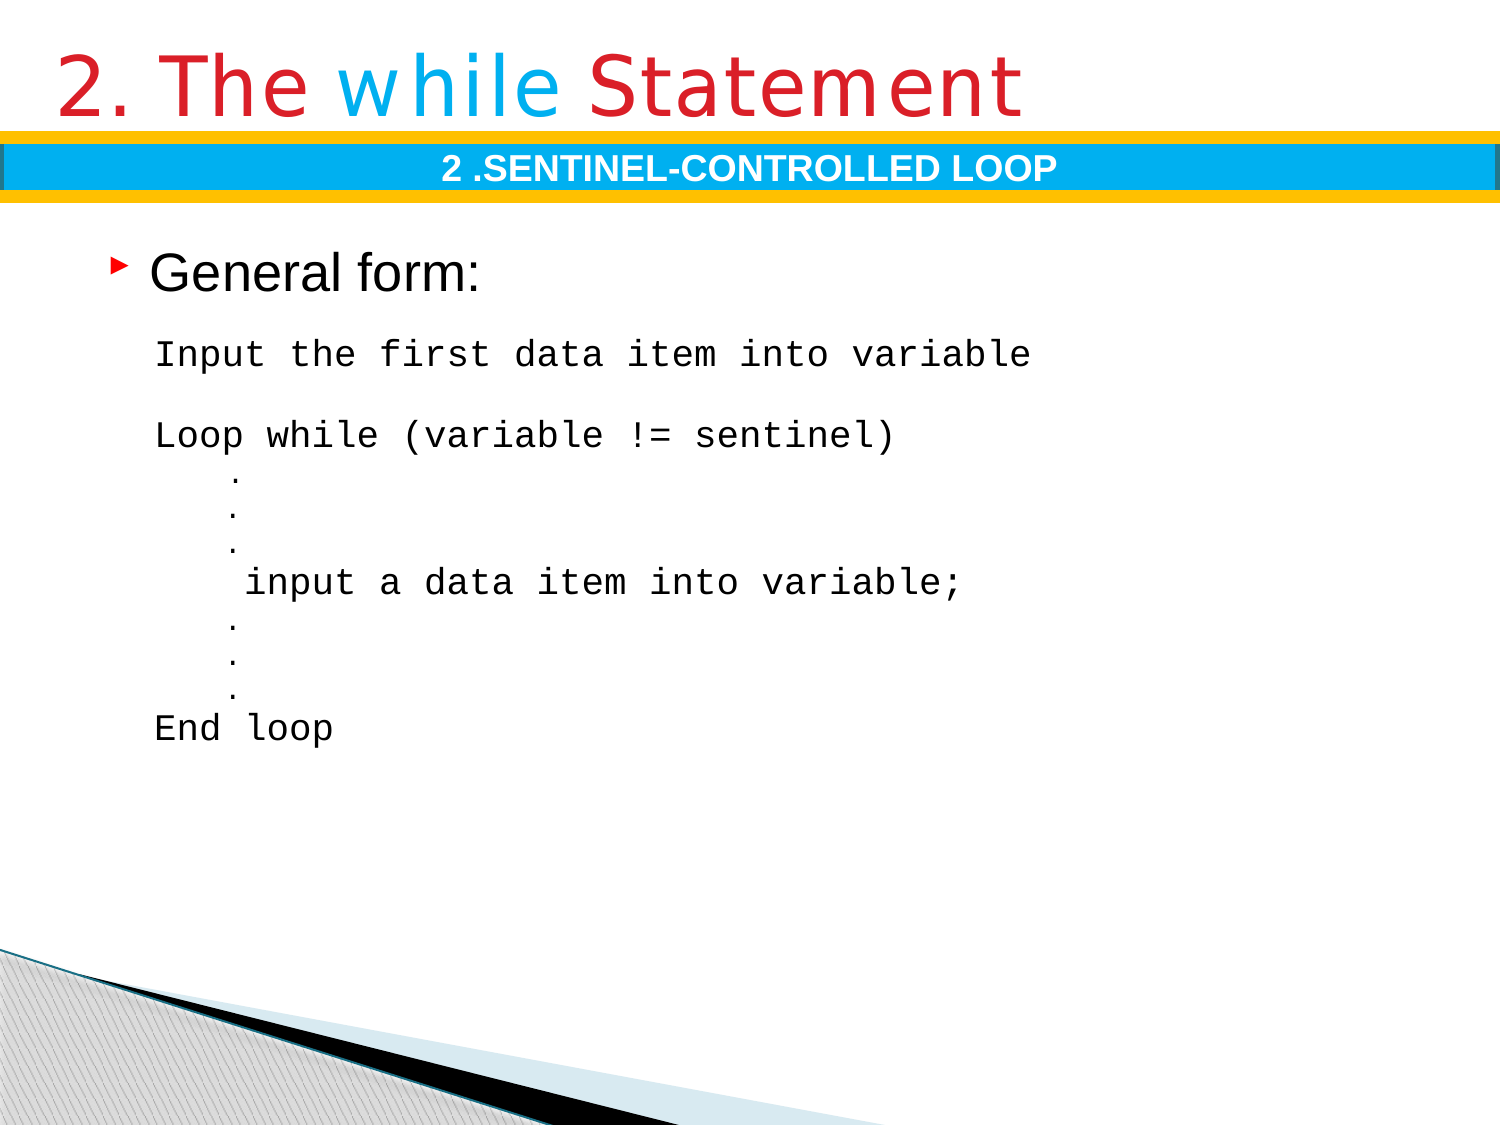

2. The while Statement
2 .SENTINEL-CONTROLLED LOOP
General form:

Input the first data item into variable

Loop while (variable != sentinel)
	  .
    .
    .
    input a data item into variable;
    .
    .
    .
End loop